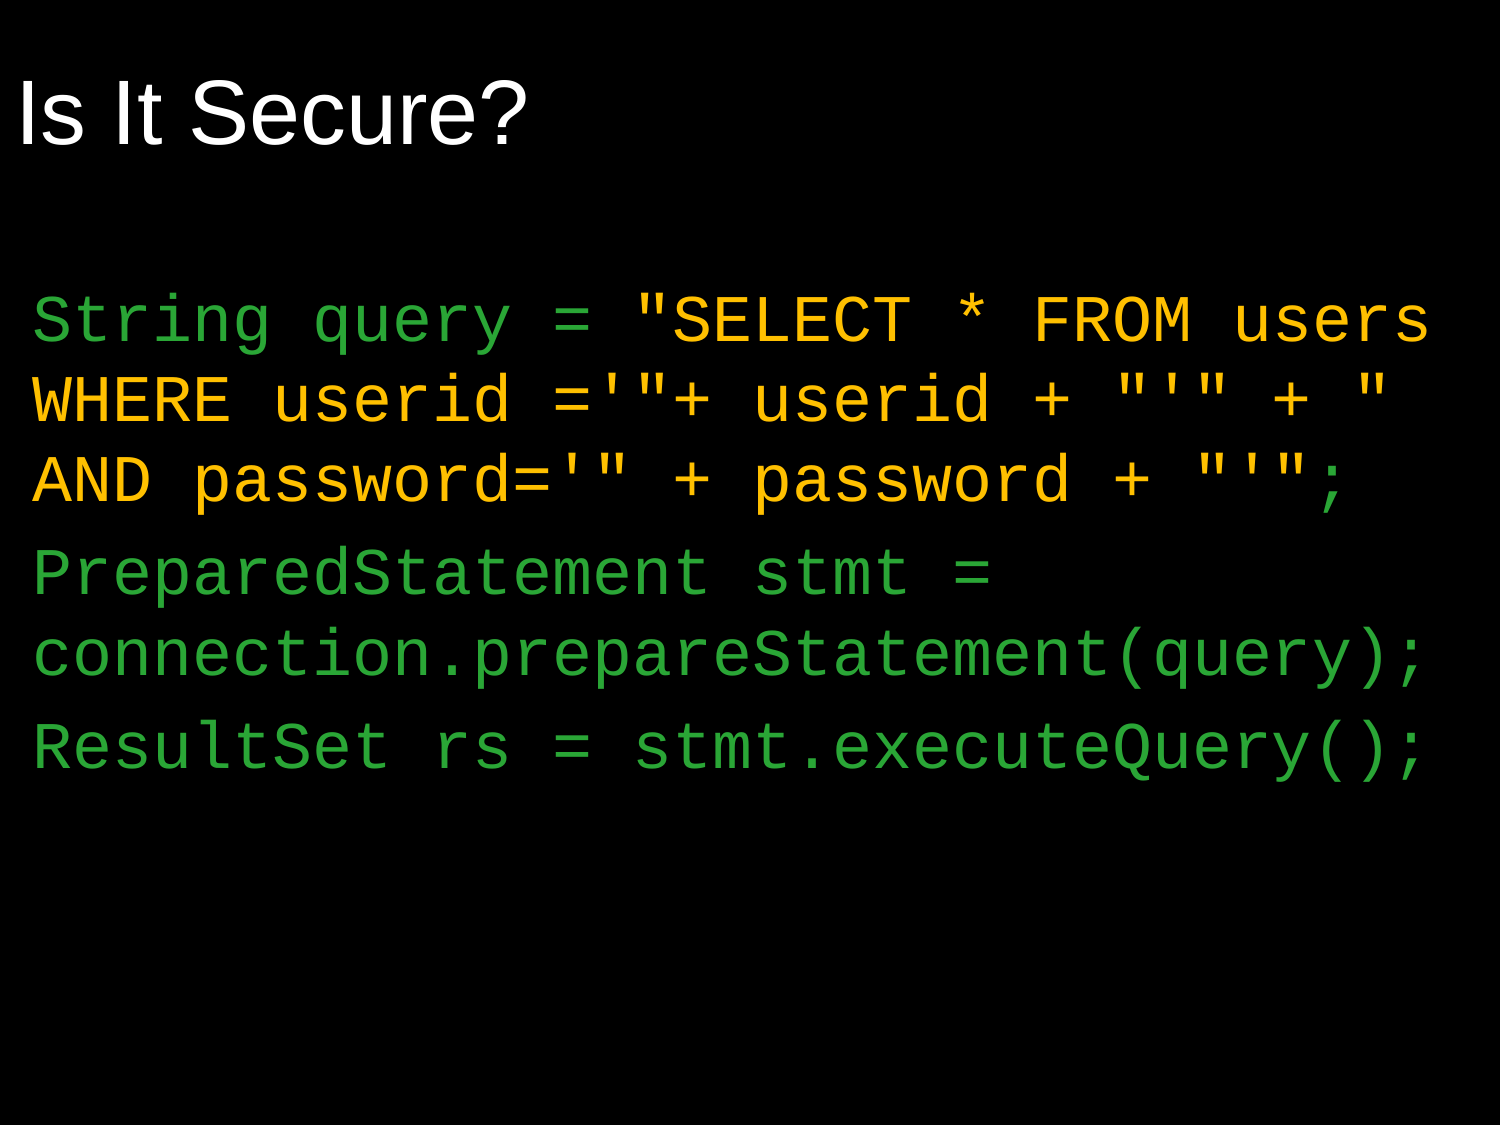

# Is It Secure?
String query = "SELECT * FROM users WHERE userid ='"+ userid + "'" + " AND password='" + password + "'";
PreparedStatement stmt = connection.prepareStatement(query);
ResultSet rs = stmt.executeQuery();